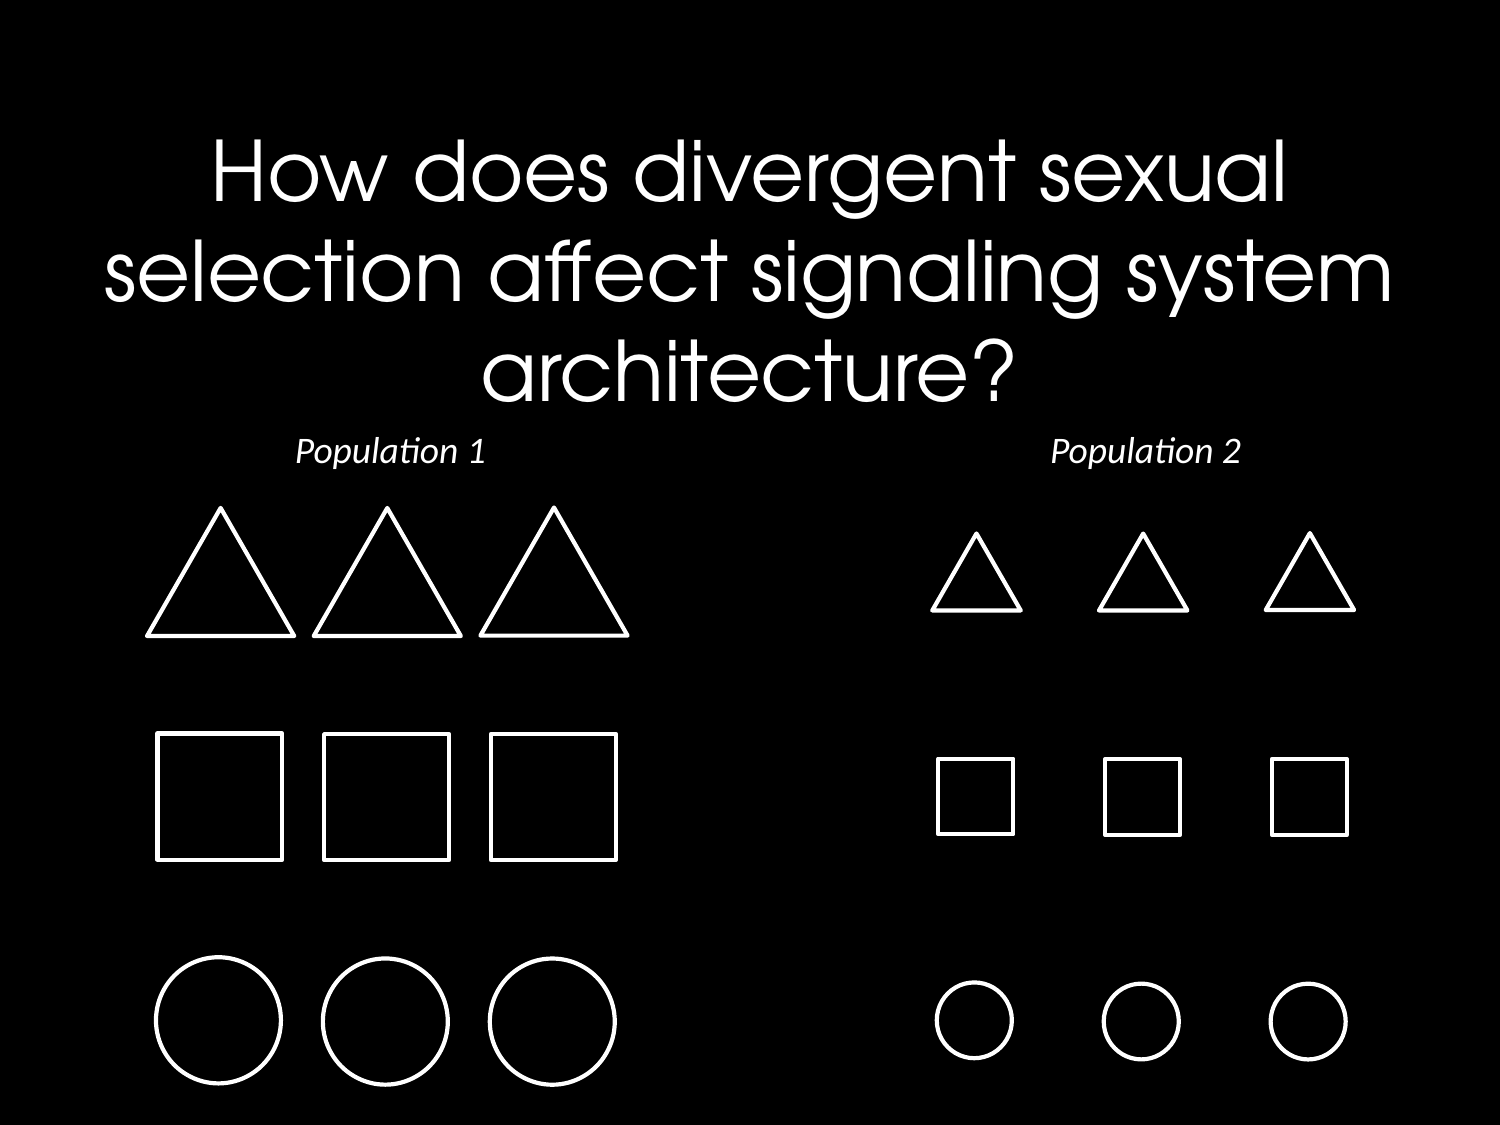

How does divergent sexual selection affect signaling system architecture?
Population 1
Population 2